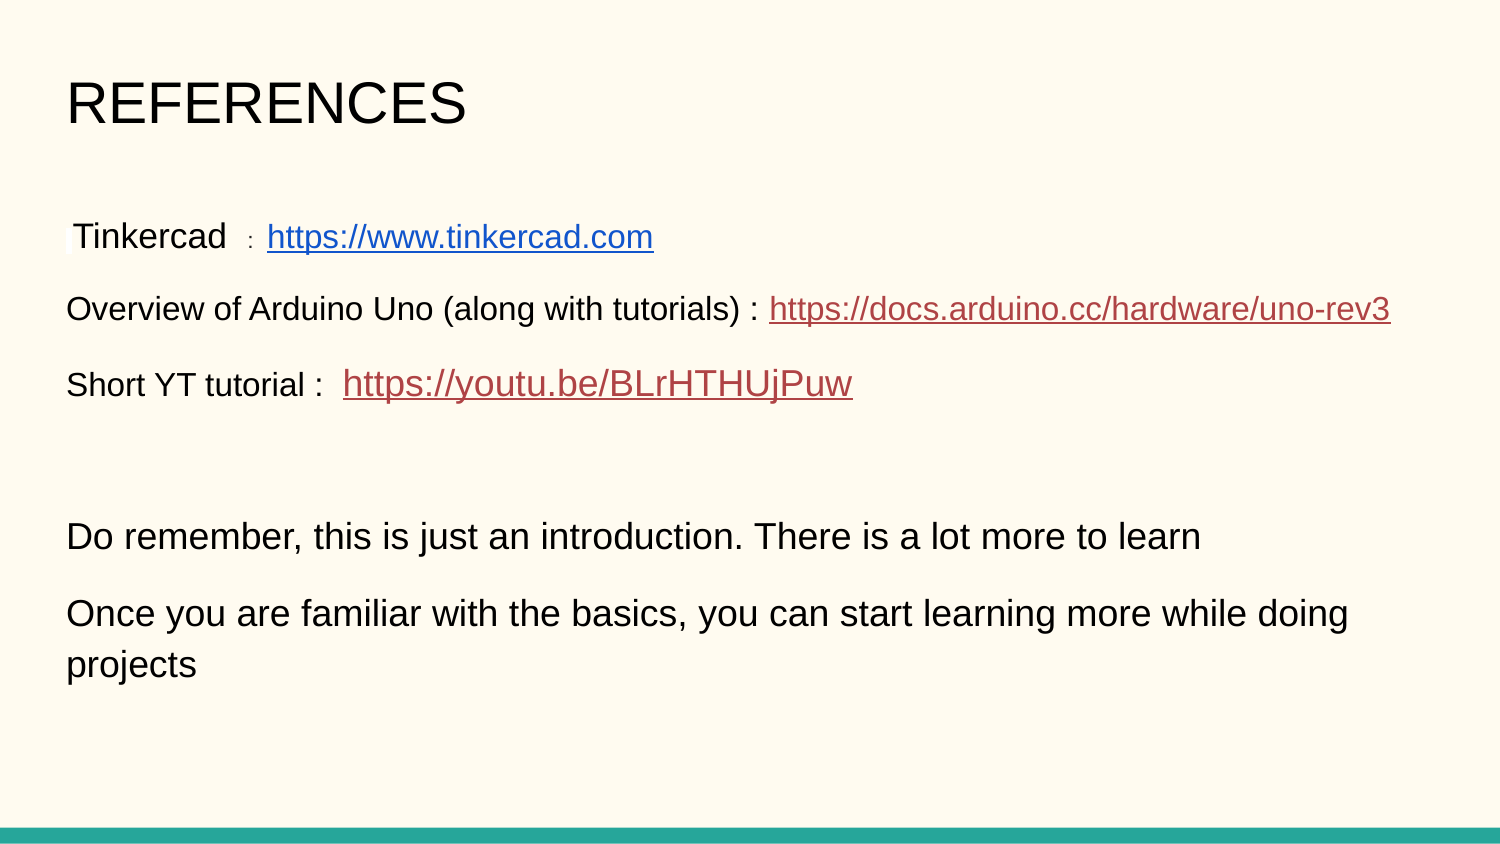

# REFERENCES
 Tinkercad   :  https://www.tinkercad.com
Overview of Arduino Uno (along with tutorials) : https://docs.arduino.cc/hardware/uno-rev3
Short YT tutorial :  https://youtu.be/BLrHTHUjPuw

Do remember, this is just an introduction. There is a lot more to learn
Once you are familiar with the basics, you can start learning more while doing projects